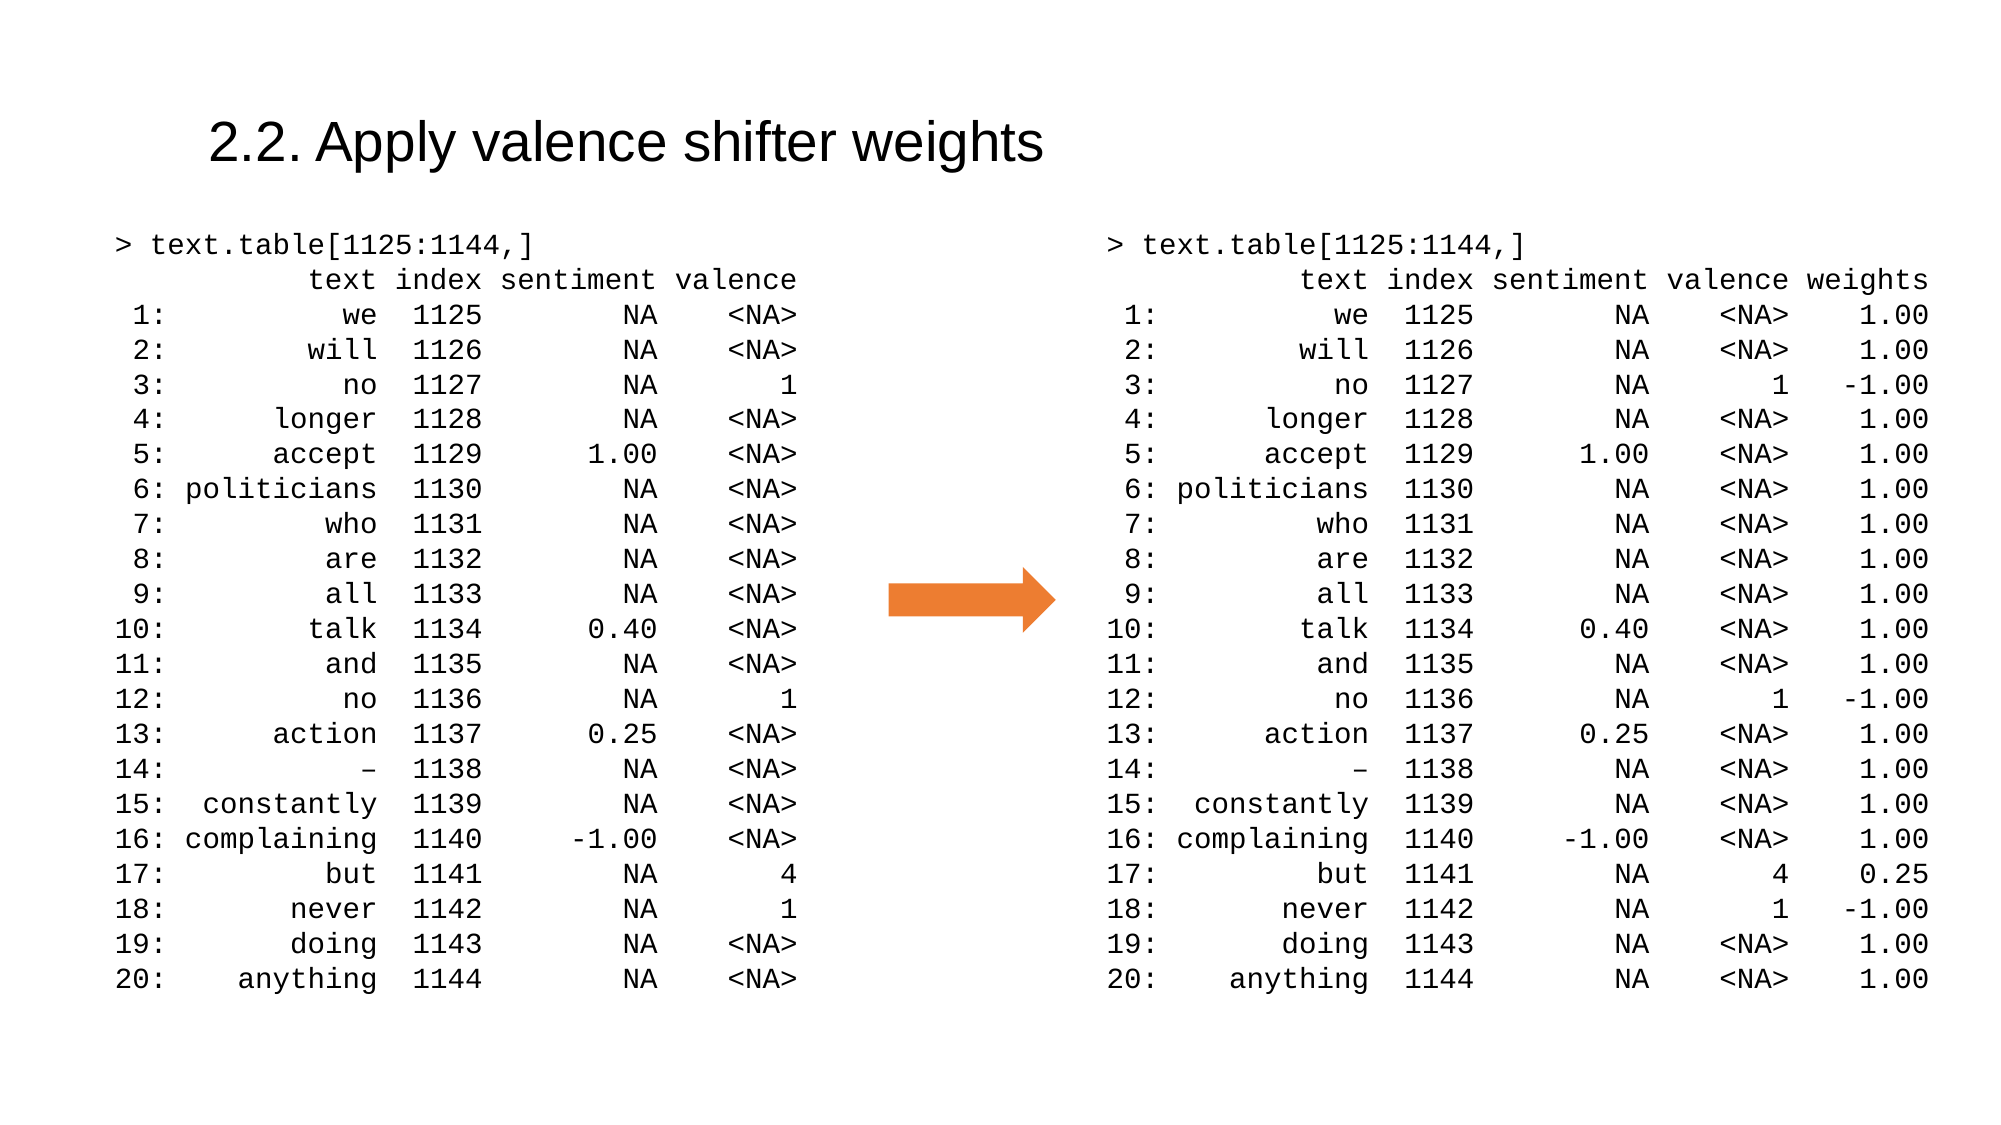

2.2. Apply valence shifter weights
> text.table[1125:1144,]
           text index sentiment valence
 1:          we  1125        NA    <NA>
 2:        will  1126        NA    <NA>
 3:          no  1127        NA       1
 4:      longer  1128        NA    <NA>
 5:      accept  1129      1.00    <NA>
 6: politicians  1130        NA    <NA>
 7:         who  1131        NA    <NA>
 8:         are  1132        NA    <NA>
 9:         all  1133        NA    <NA>
10:        talk  1134      0.40    <NA>
11:         and  1135        NA    <NA>
12:          no  1136        NA       1
13:      action  1137      0.25    <NA>
14:           –  1138        NA    <NA>
15:  constantly  1139        NA    <NA>
16: complaining  1140     -1.00    <NA>
17:         but  1141        NA       4
18:       never  1142        NA       1
19:       doing  1143        NA    <NA>
20:    anything  1144        NA    <NA>
> text.table[1125:1144,]
           text index sentiment valence weights
 1:          we  1125        NA    <NA>    1.00
 2:        will  1126        NA    <NA>    1.00
 3:          no  1127        NA       1   -1.00
 4:      longer  1128        NA    <NA>    1.00
 5:      accept  1129      1.00    <NA>    1.00
 6: politicians  1130        NA    <NA>    1.00
 7:         who  1131        NA    <NA>    1.00
 8:         are  1132        NA    <NA>    1.00
 9:         all  1133        NA    <NA>    1.00
10:        talk  1134      0.40    <NA>    1.00
11:         and  1135        NA    <NA>    1.00
12:          no  1136        NA       1   -1.00
13:      action  1137      0.25    <NA>    1.00
14:           –  1138        NA    <NA>    1.00
15:  constantly  1139        NA    <NA>    1.00
16: complaining  1140     -1.00    <NA>    1.00
17:         but  1141        NA       4    0.25
18:       never  1142        NA       1   -1.00
19:       doing  1143        NA    <NA>    1.00
20:    anything  1144        NA    <NA>    1.00